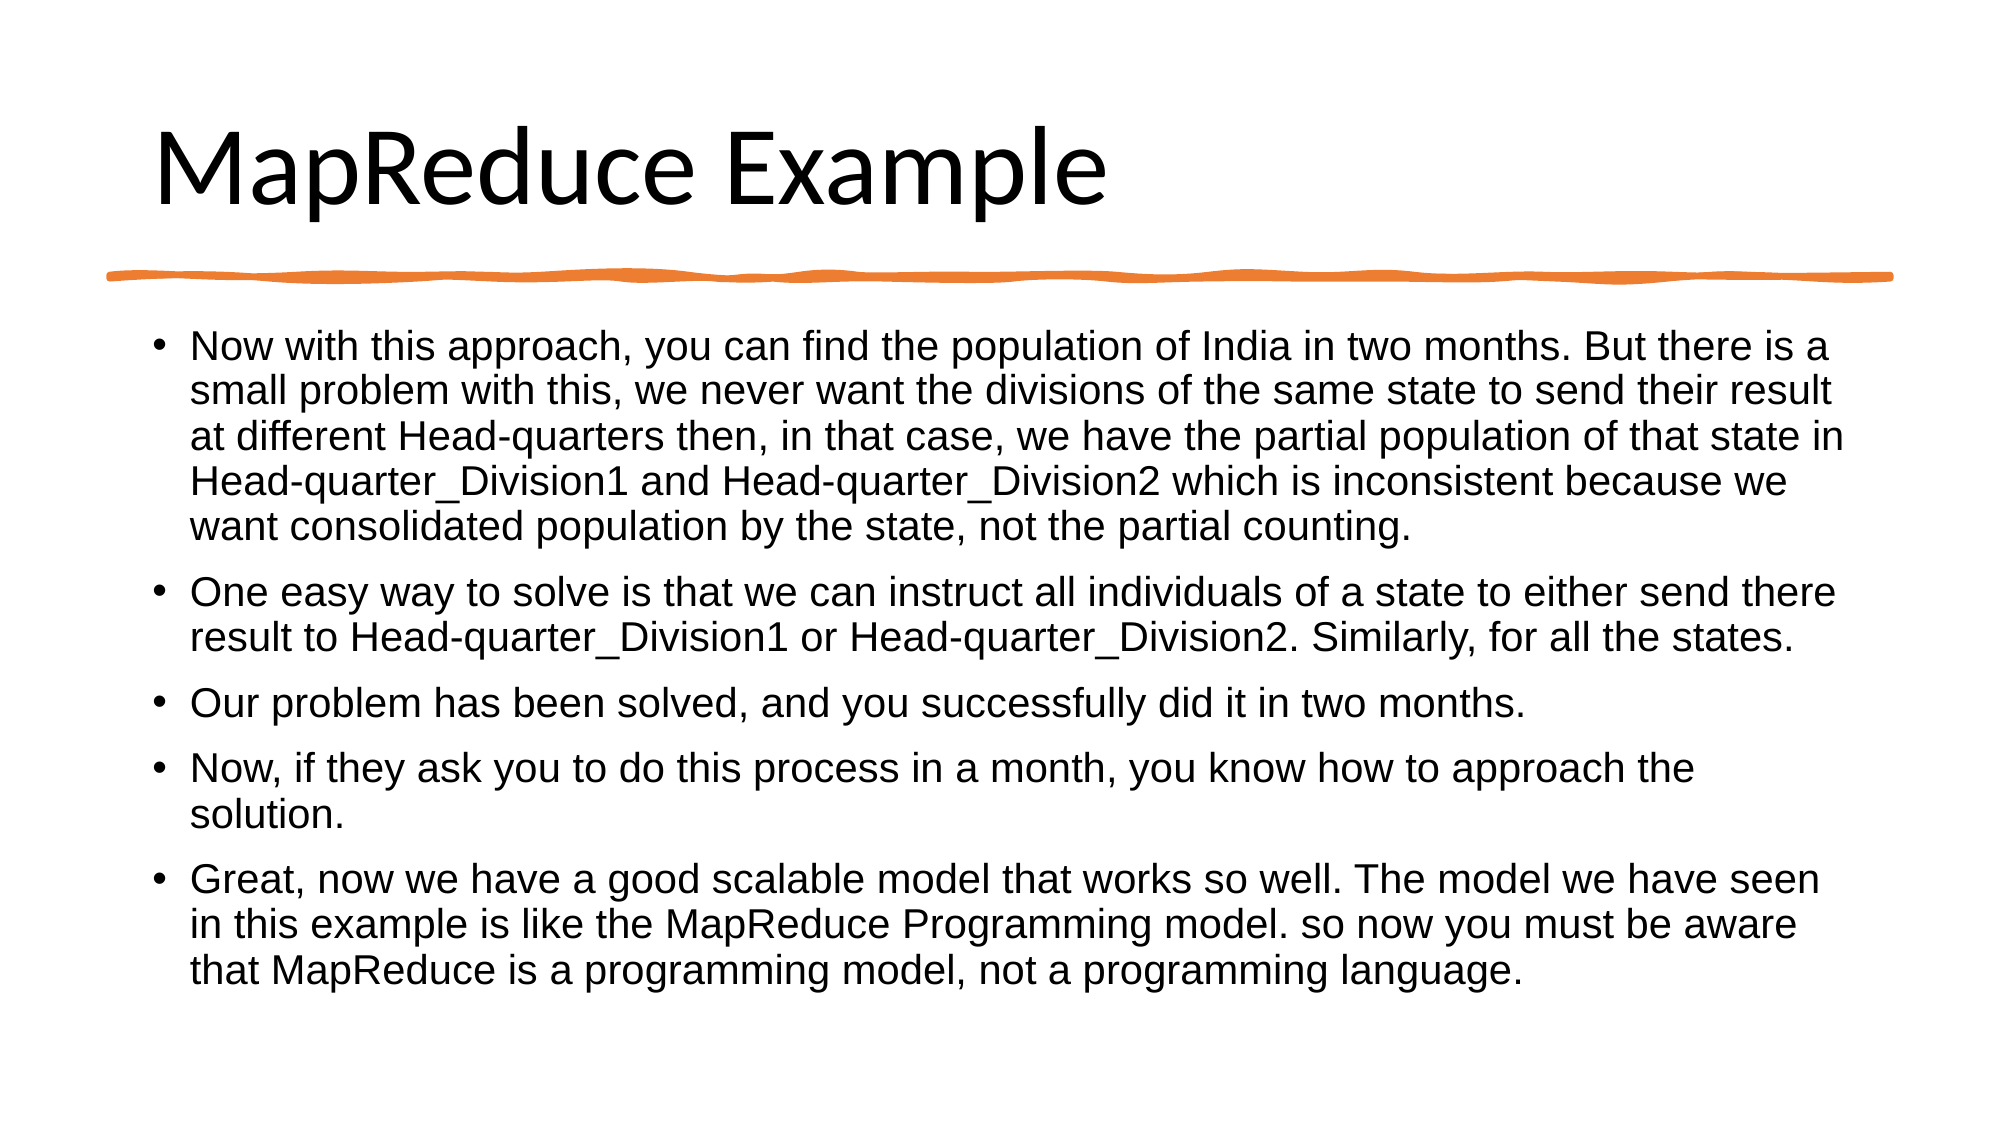

# MapReduce Example

Now with this approach, you can find the population of India in two months. But there is a small problem with this, we never want the divisions of the same state to send their result at different Head-quarters then, in that case, we have the partial population of that state in Head-quarter_Division1 and Head-quarter_Division2 which is inconsistent because we want consolidated population by the state, not the partial counting.
One easy way to solve is that we can instruct all individuals of a state to either send there result to Head-quarter_Division1 or Head-quarter_Division2. Similarly, for all the states.
Our problem has been solved, and you successfully did it in two months.
Now, if they ask you to do this process in a month, you know how to approach the solution.
Great, now we have a good scalable model that works so well. The model we have seen in this example is like the MapReduce Programming model. so now you must be aware that MapReduce is a programming model, not a programming language.